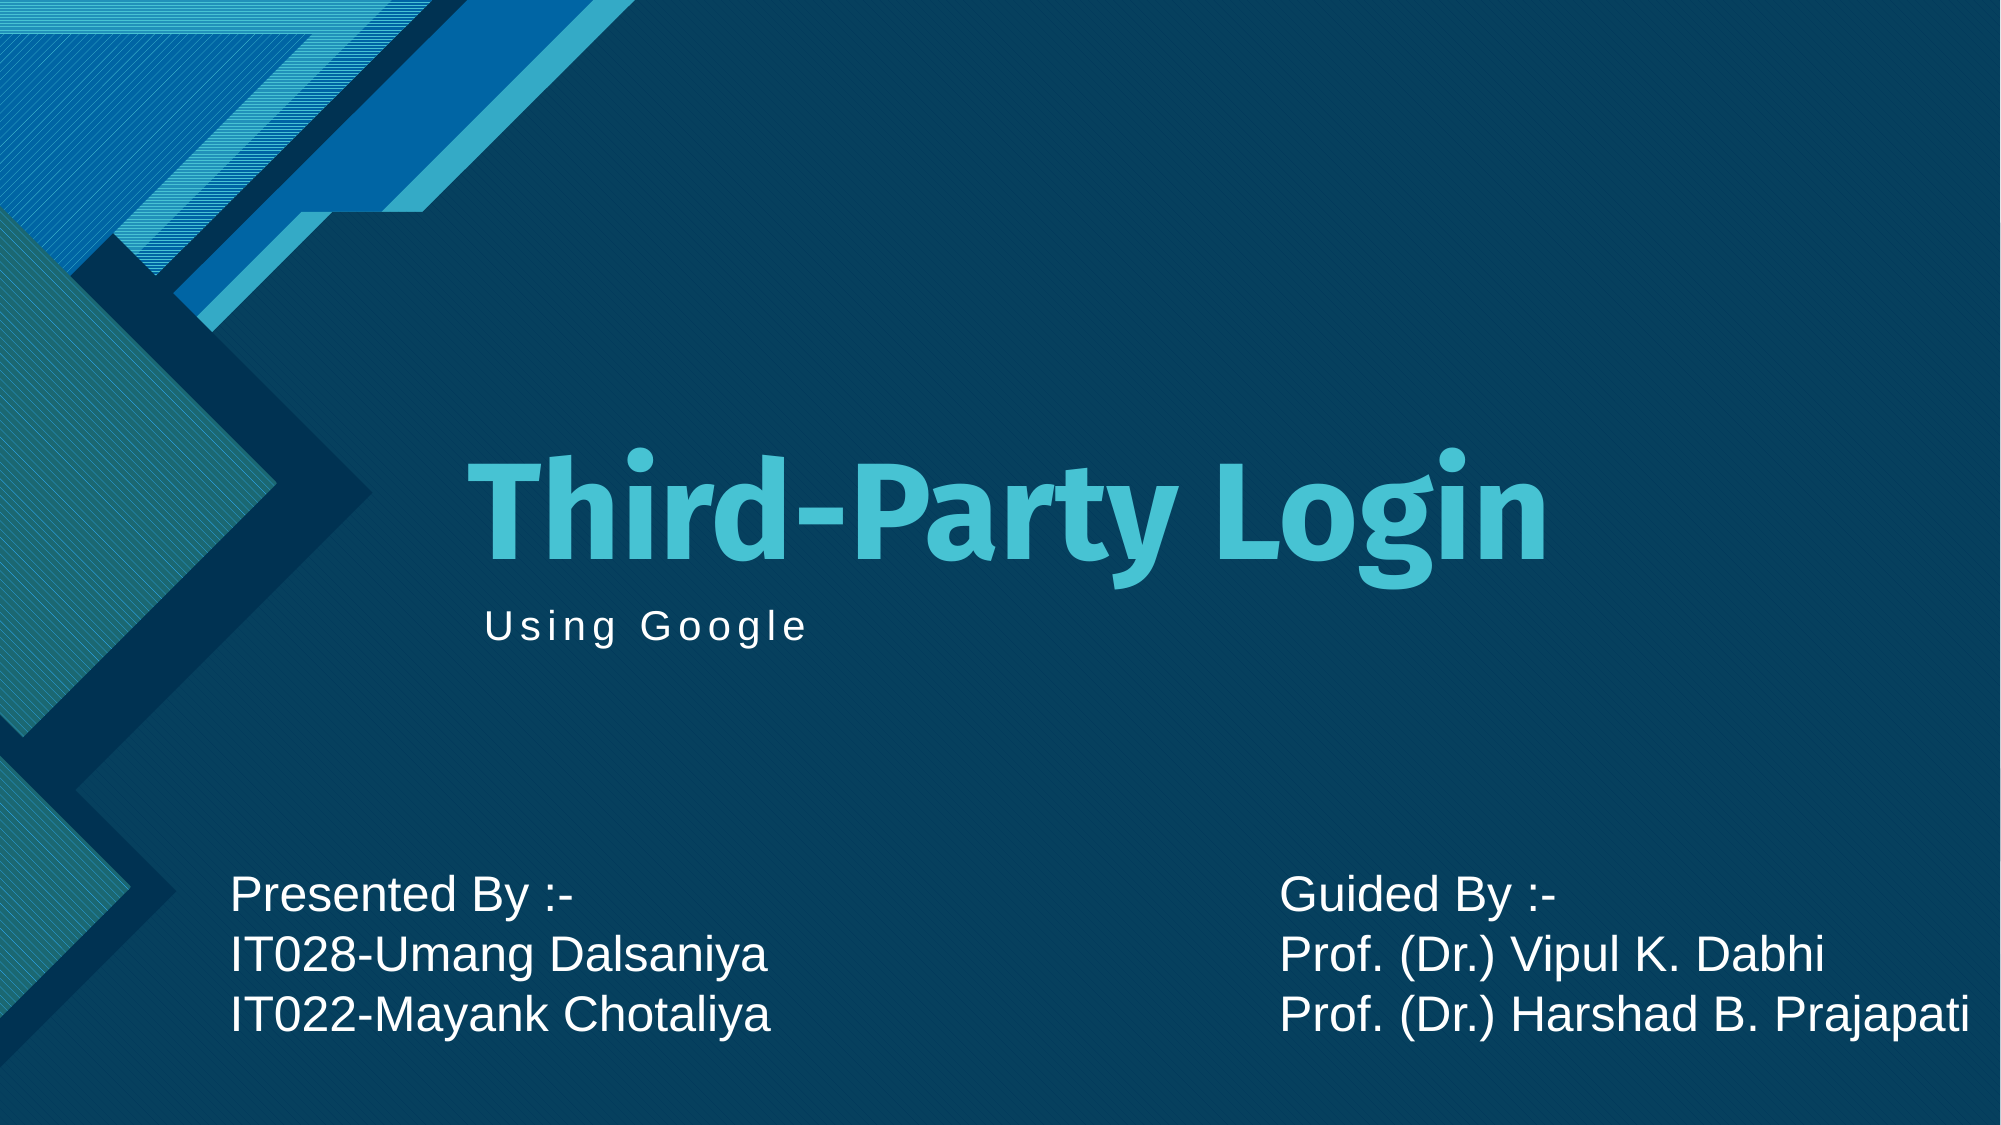

# Third-Party Login
	     Using Google

Presented By :-
IT028-Umang Dalsaniya
IT022-Mayank Chotaliya

Guided By :-
Prof. (Dr.) Vipul K. Dabhi
Prof. (Dr.) Harshad B. Prajapati